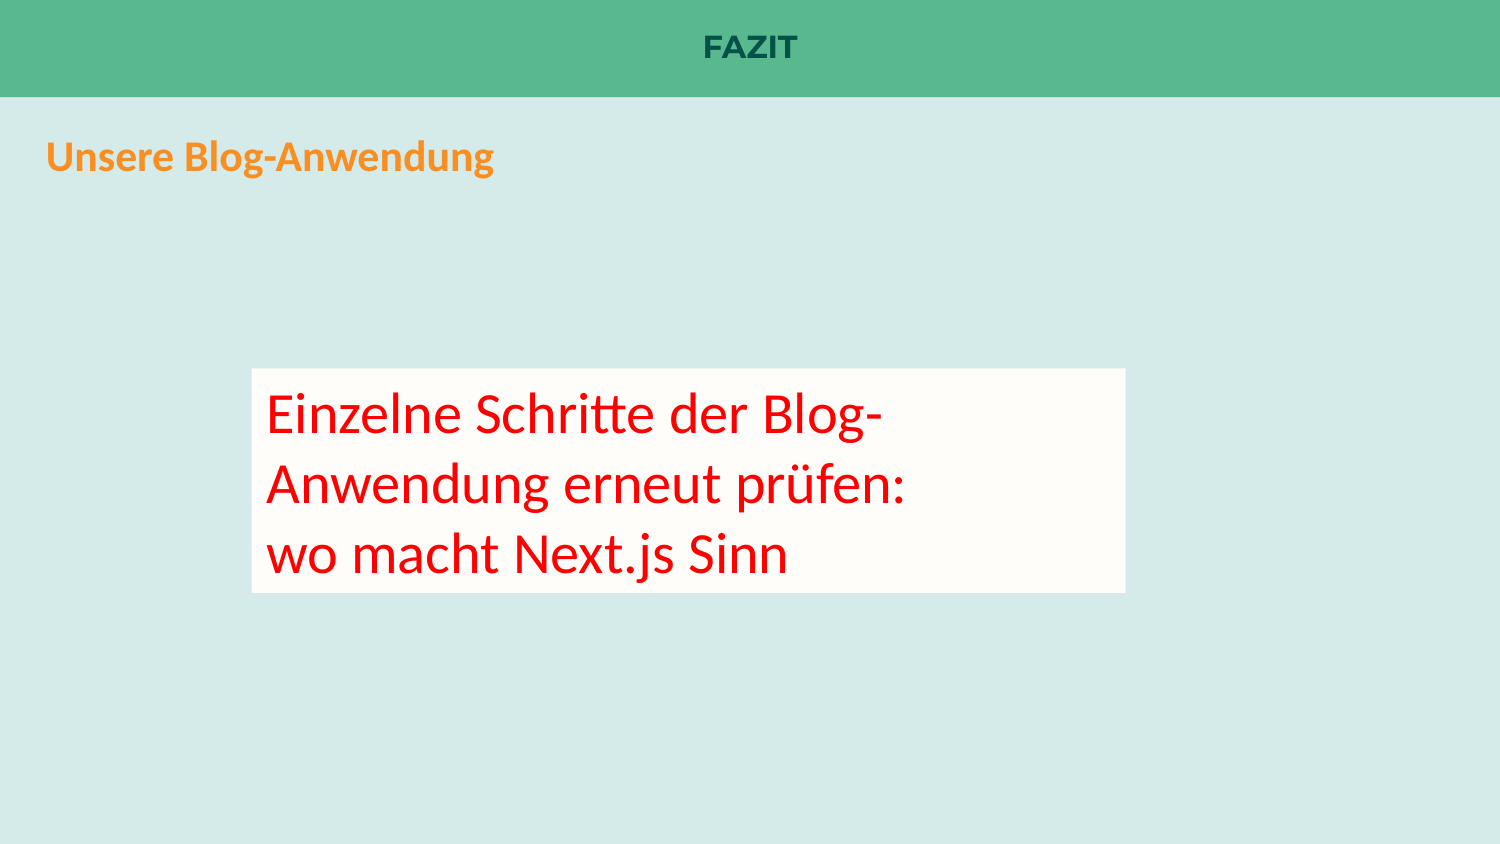

# Fazit
Unsere Blog-Anwendung

Einzelne Schritte der Blog-Anwendung erneut prüfen:
wo macht Next.js Sinn